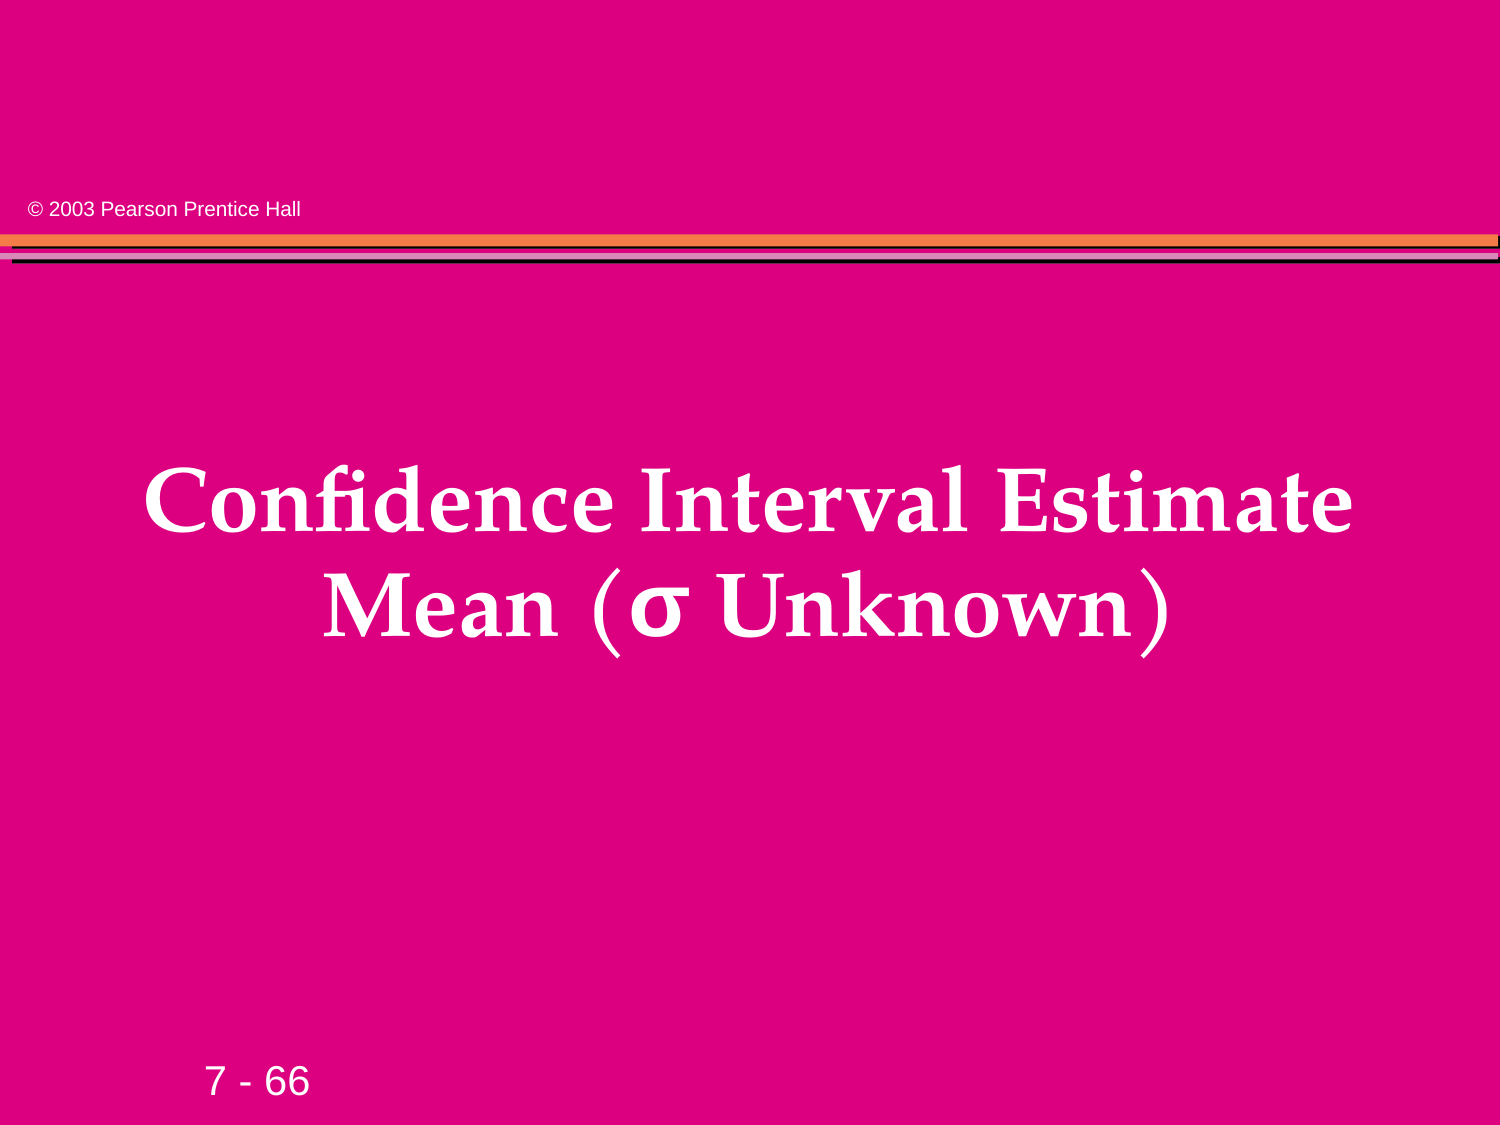

# Confidence Interval Estimate Mean (σ Unknown)